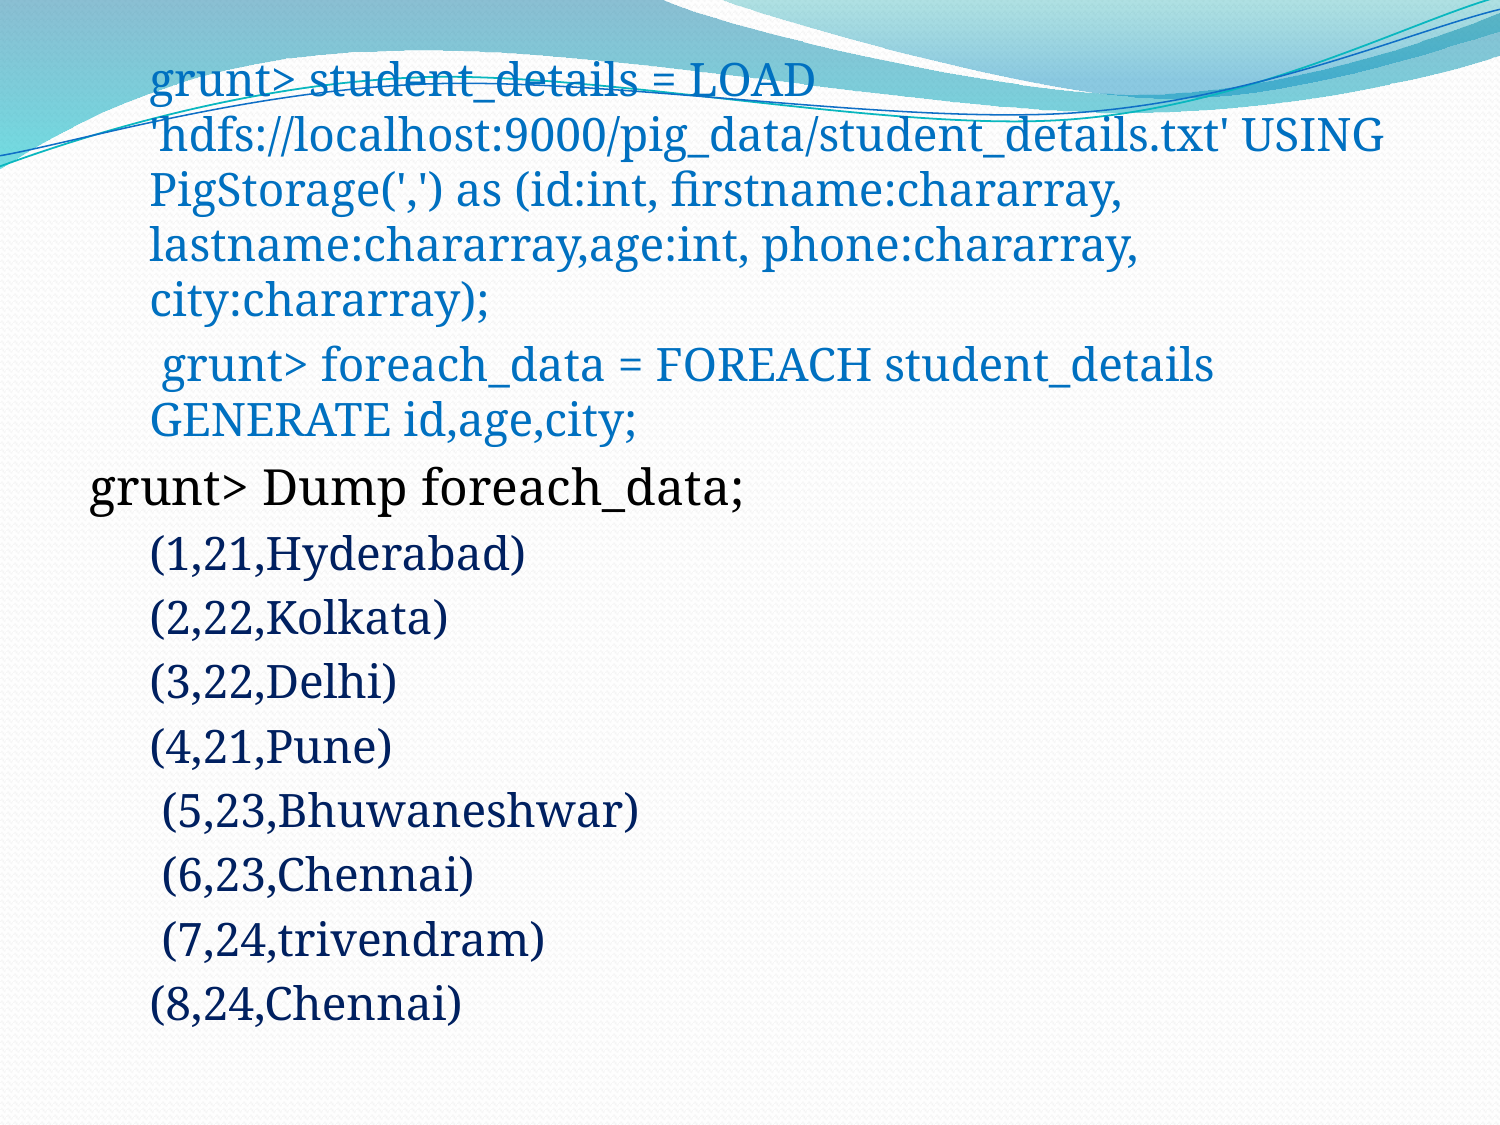

grunt> student_details = LOAD 'hdfs://localhost:9000/pig_data/student_details.txt' USING PigStorage(',') as (id:int, firstname:chararray, lastname:chararray,age:int, phone:chararray, city:chararray);
 grunt> foreach_data = FOREACH student_details GENERATE id,age,city;
grunt> Dump foreach_data;
(1,21,Hyderabad)
(2,22,Kolkata)
(3,22,Delhi)
(4,21,Pune)
 (5,23,Bhuwaneshwar)
 (6,23,Chennai)
 (7,24,trivendram)
(8,24,Chennai)